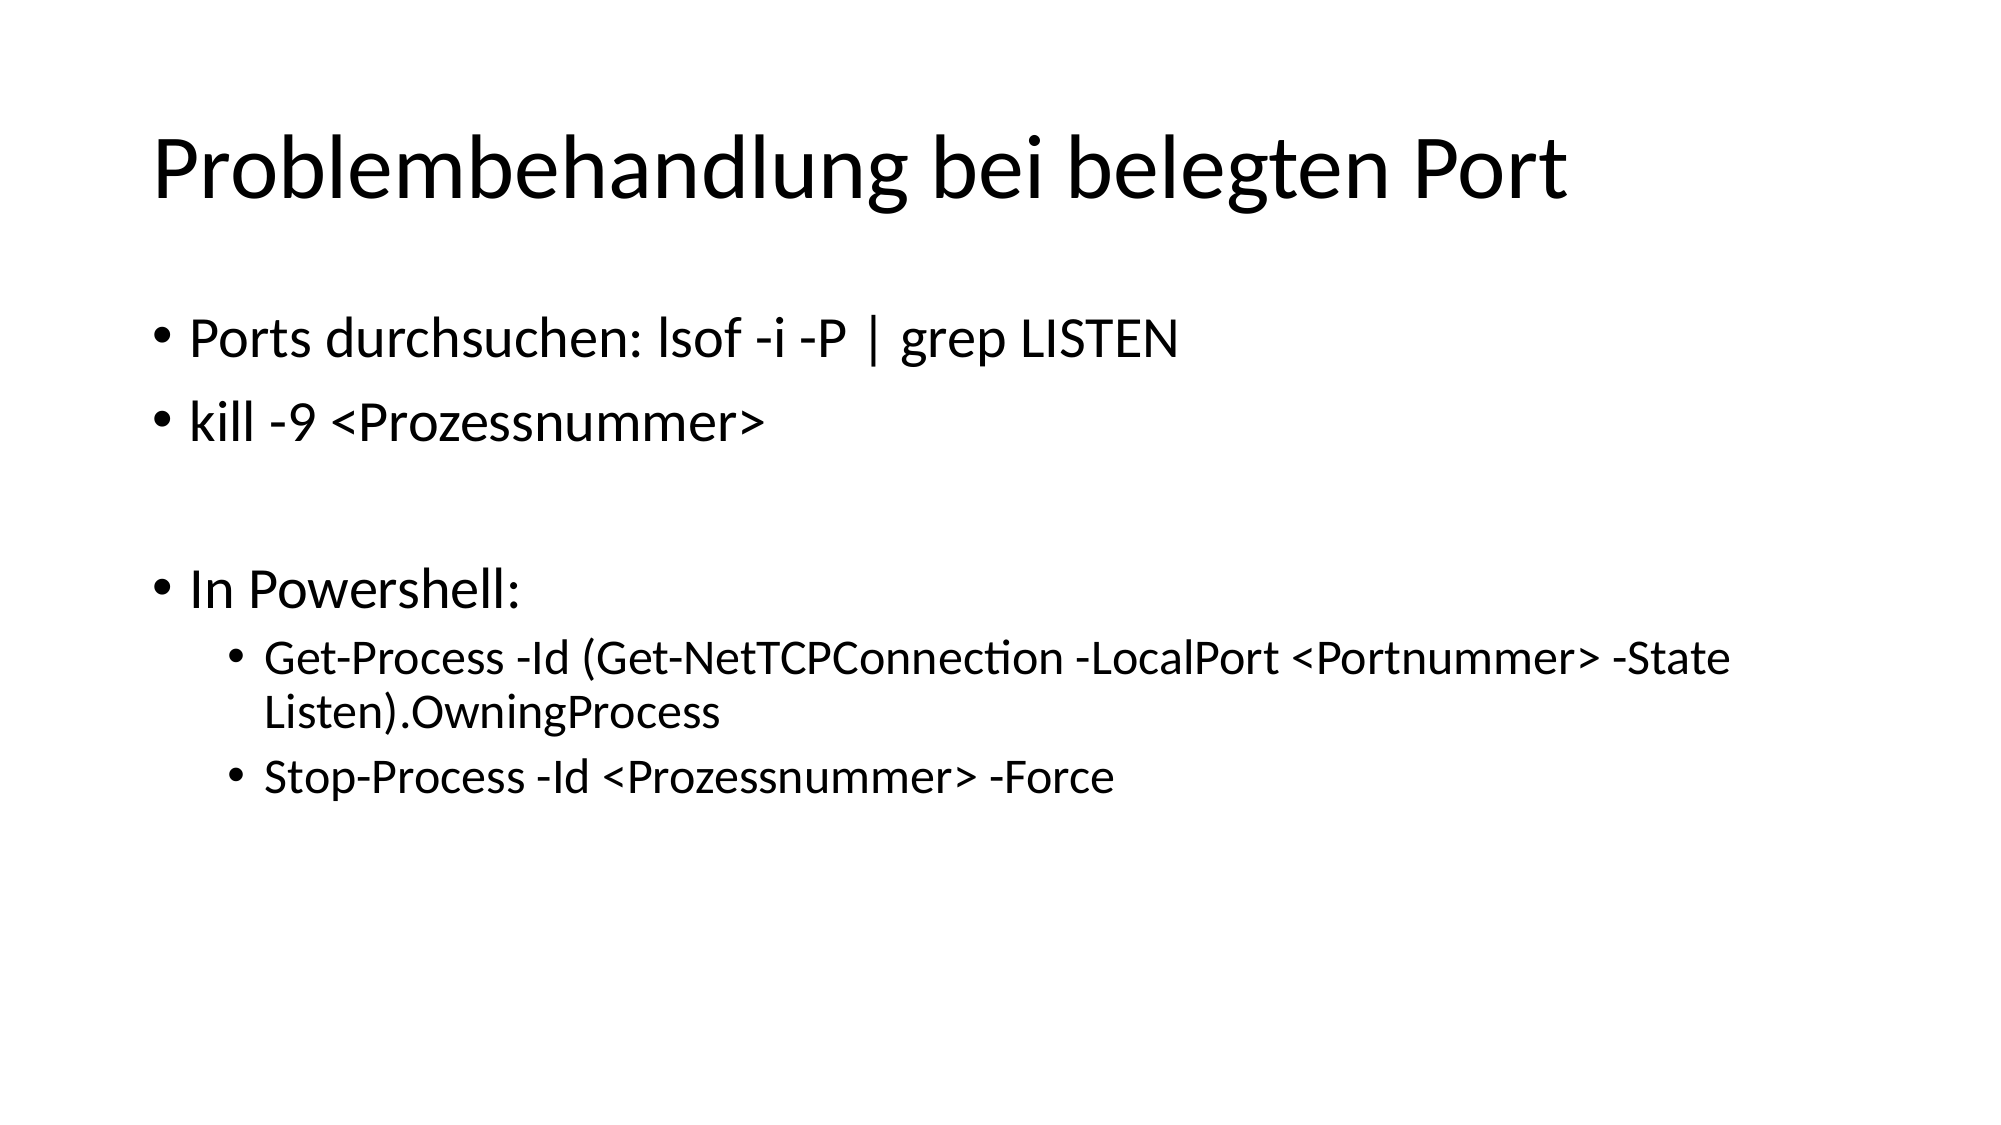

# Problembehandlung bei belegten Port
Ports durchsuchen: lsof -i -P | grep LISTEN
kill -9 <Prozessnummer>

In Powershell:
Get-Process -Id (Get-NetTCPConnection -LocalPort <Portnummer> -State Listen).OwningProcess
Stop-Process -Id <Prozessnummer> -Force